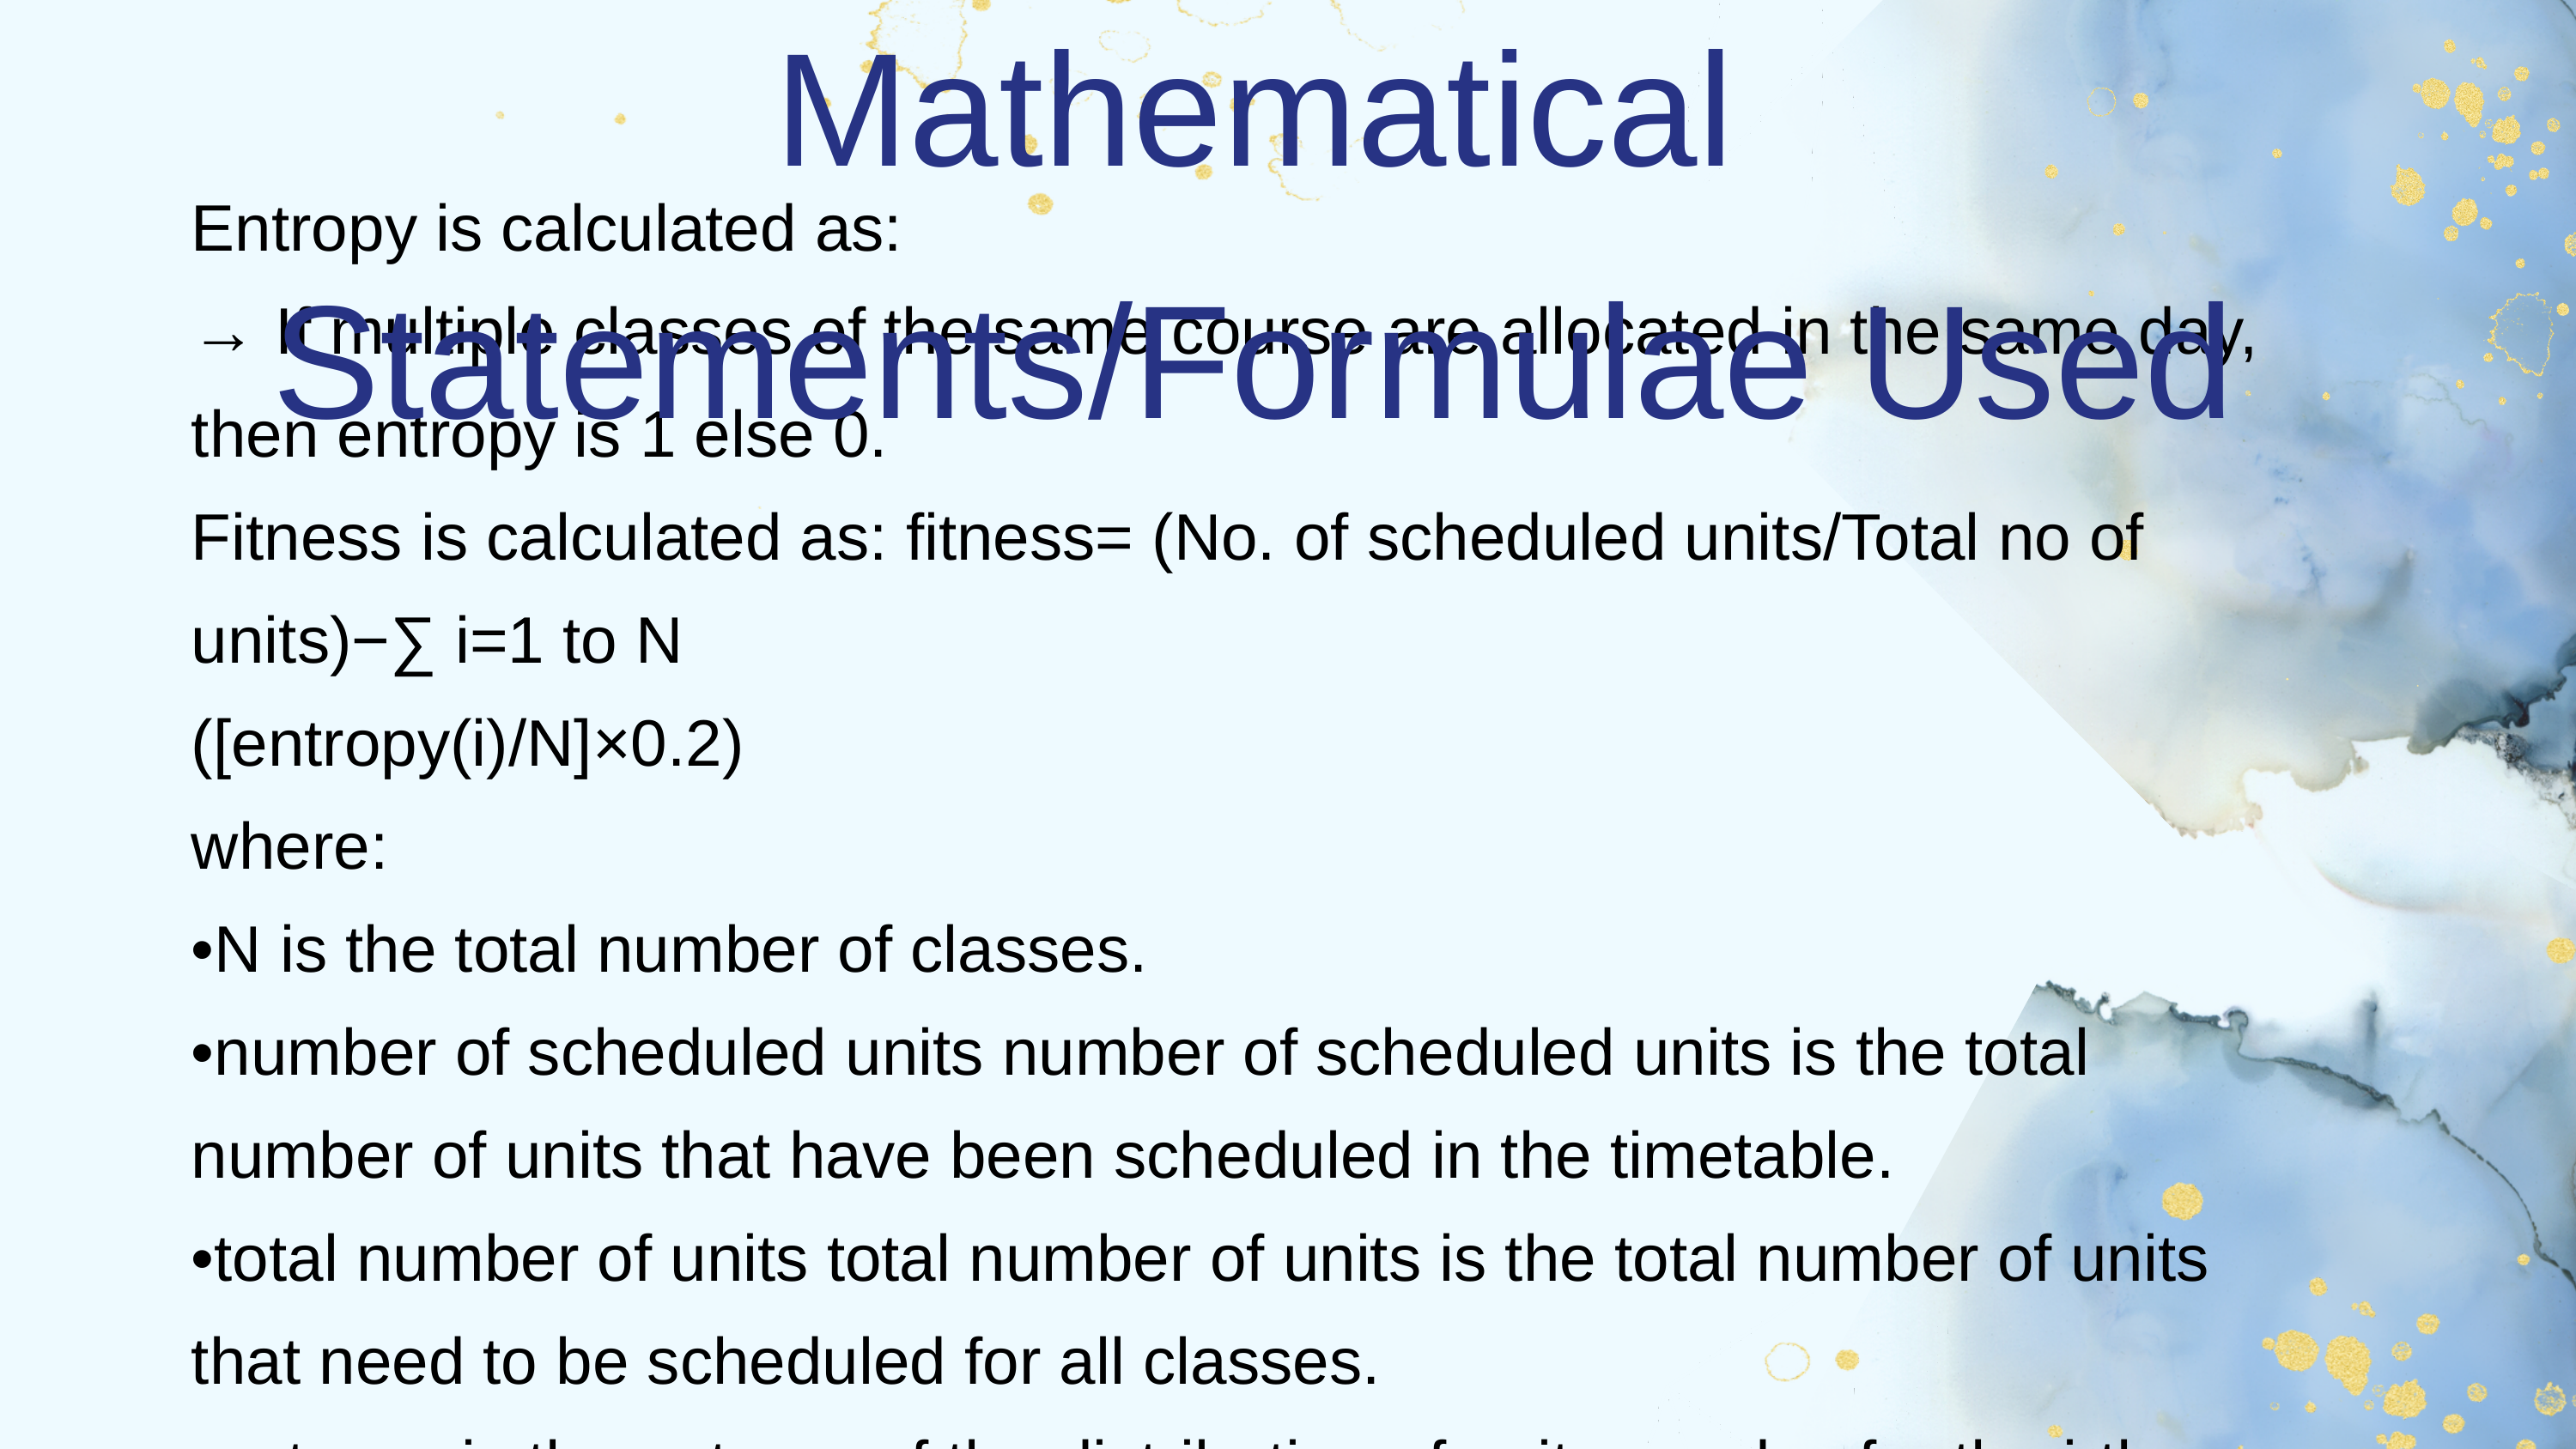

Mathematical Statements/Formulae Used
Entropy is calculated as:
→ If multiple classes of the same course are allocated in the same day, then entropy is 1 else 0.
Fitness is calculated as: fitness= (No. of scheduled units/Total no of units)​−∑ i=1 to N
([entropy(i)/N]​​×0.2)
where:
•N is the total number of classes.
•number of scheduled units number of scheduled units is the total number of units that have been scheduled in the timetable.
•total number of units total number of units is the total number of units that need to be scheduled for all classes.
•entropyᵢ​ is the entropy of the distribution of units per day for the i-th class.